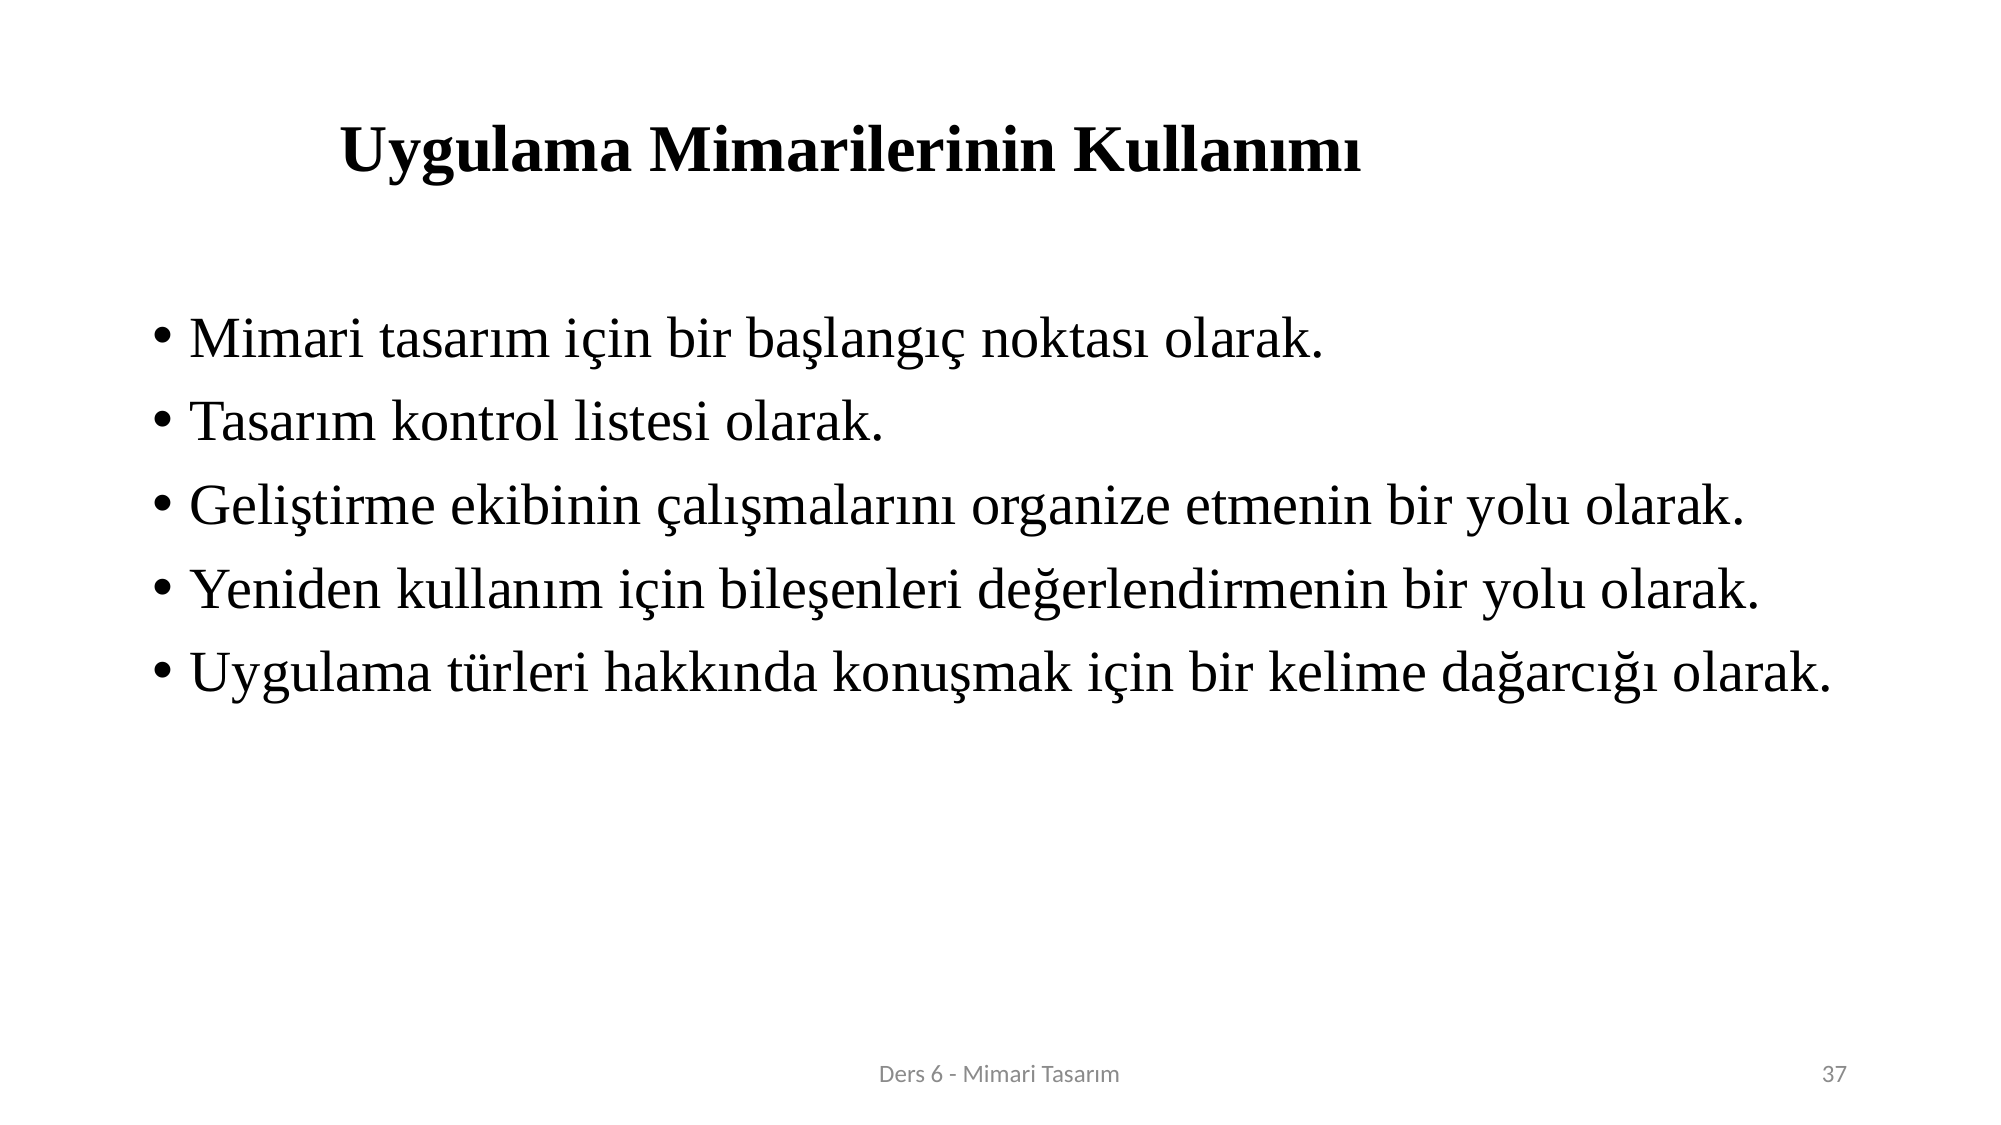

# Uygulama Mimarilerinin Kullanımı
Mimari tasarım için bir başlangıç ​​noktası olarak.
Tasarım kontrol listesi olarak.
Geliştirme ekibinin çalışmalarını organize etmenin bir yolu olarak.
Yeniden kullanım için bileşenleri değerlendirmenin bir yolu olarak.
Uygulama türleri hakkında konuşmak için bir kelime dağarcığı olarak.
Ders 6 - Mimari Tasarım
37